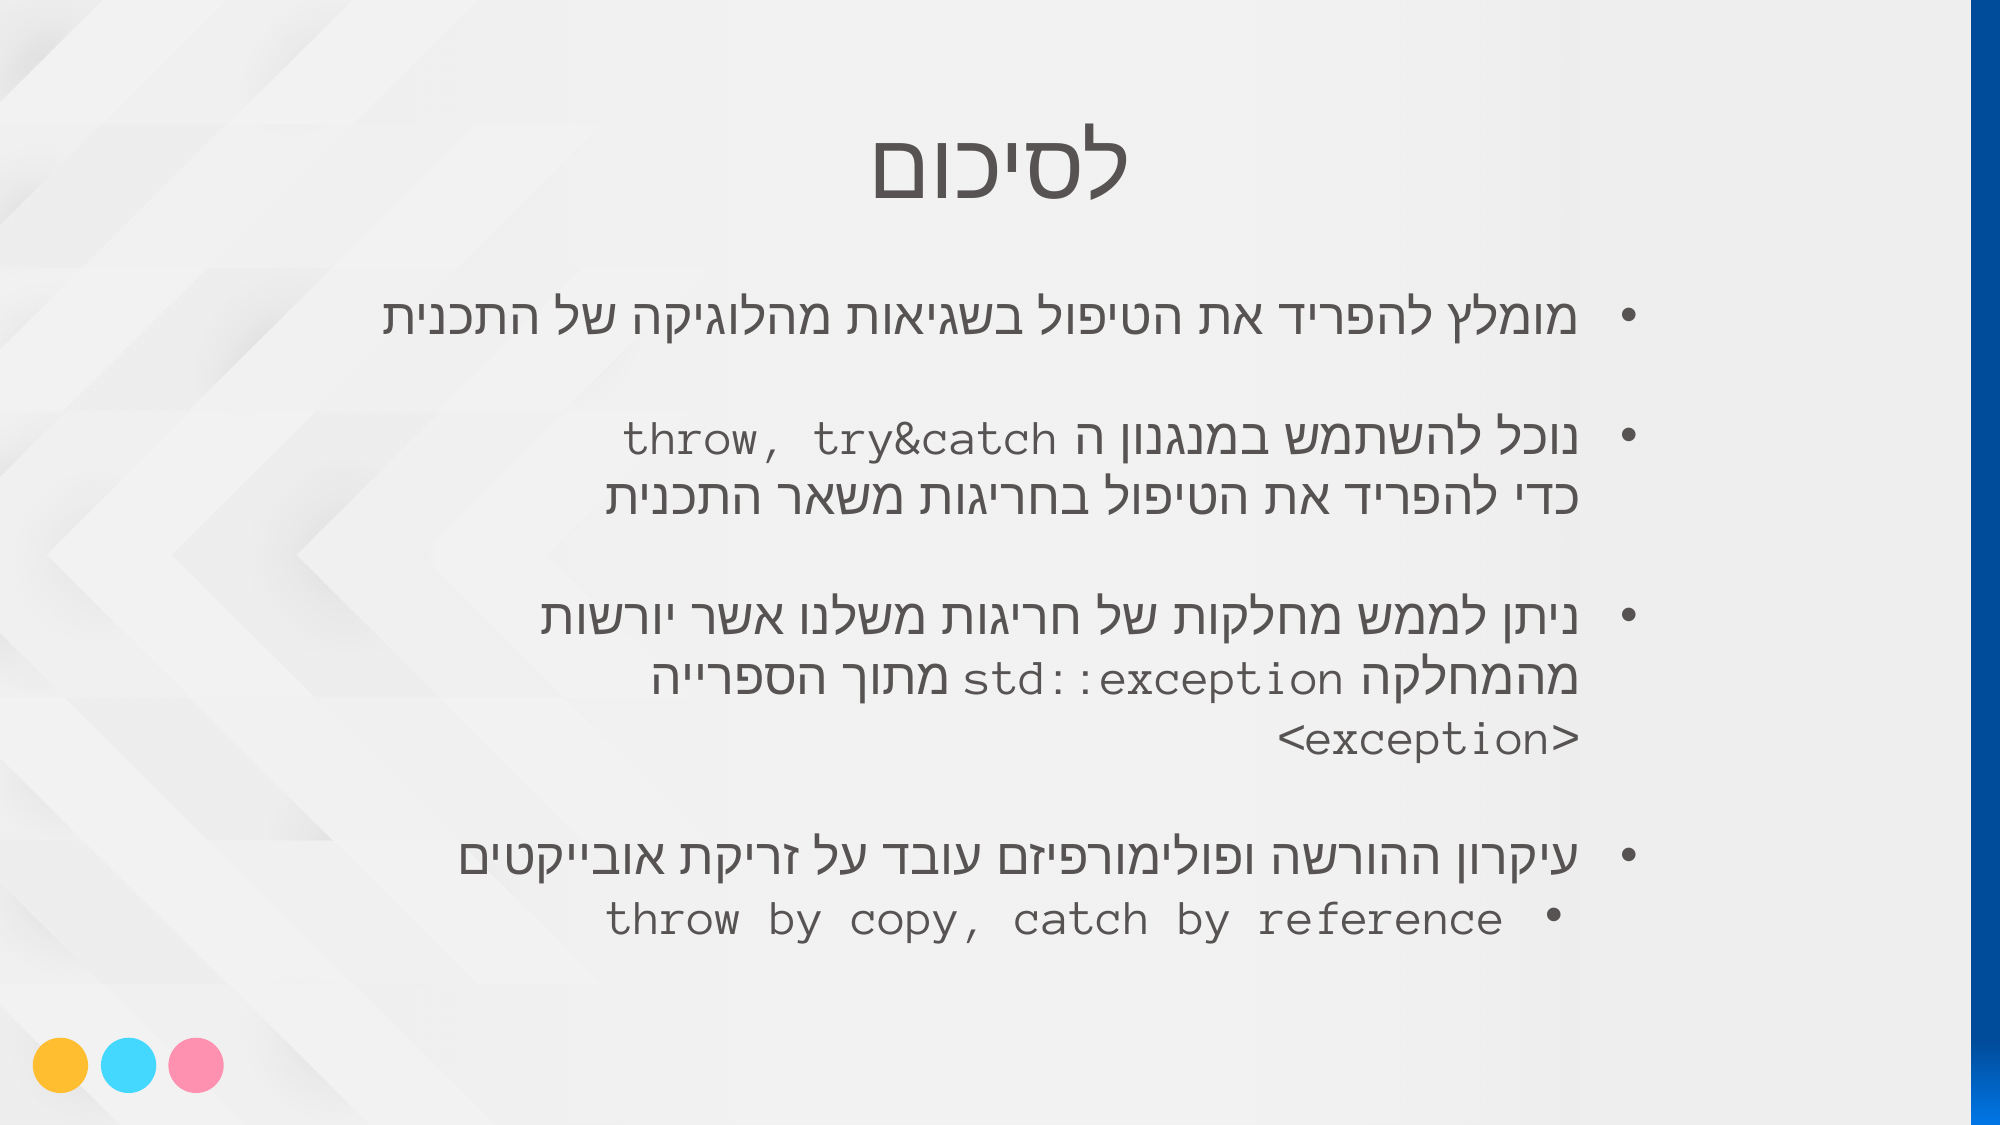

# לסיכום
מומלץ להפריד את הטיפול בשגיאות מהלוגיקה של התכנית

נוכל להשתמש במנגנון ה throw, try&catch
כדי להפריד את הטיפול בחריגות משאר התכנית

ניתן לממש מחלקות של חריגות משלנו אשר יורשות מהמחלקה std::exception מתוך הספרייה <exception>

עיקרון ההורשה ופולימורפיזם עובד על זריקת אובייקטים
throw by copy, catch by reference